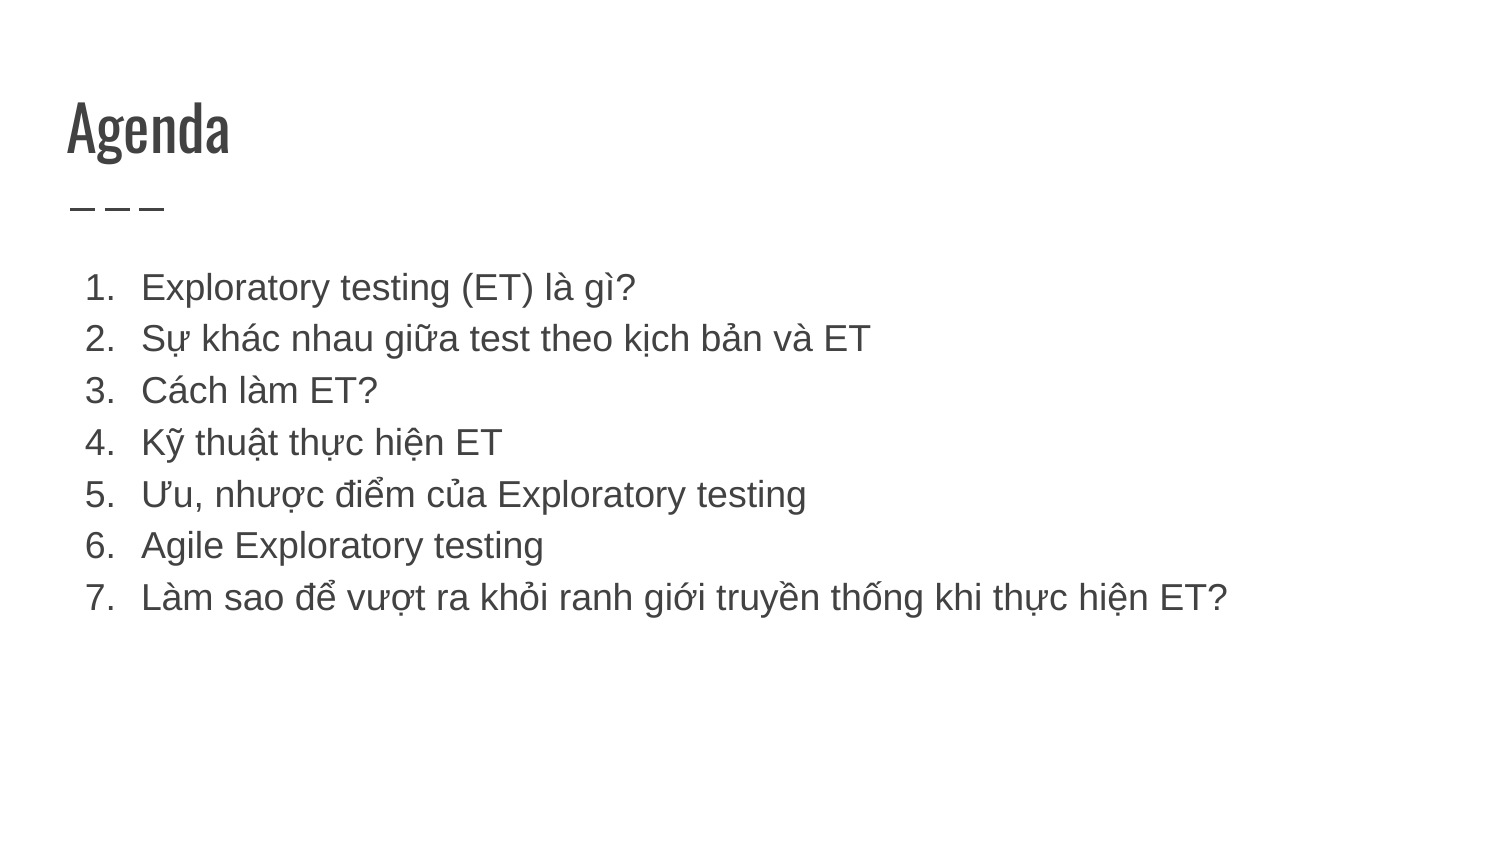

# Agenda
Exploratory testing (ET) là gì?
Sự khác nhau giữa test theo kịch bản và ET
Cách làm ET?
Kỹ thuật thực hiện ET
Ưu, nhược điểm của Exploratory testing
Agile Exploratory testing
Làm sao để vượt ra khỏi ranh giới truyền thống khi thực hiện ET?